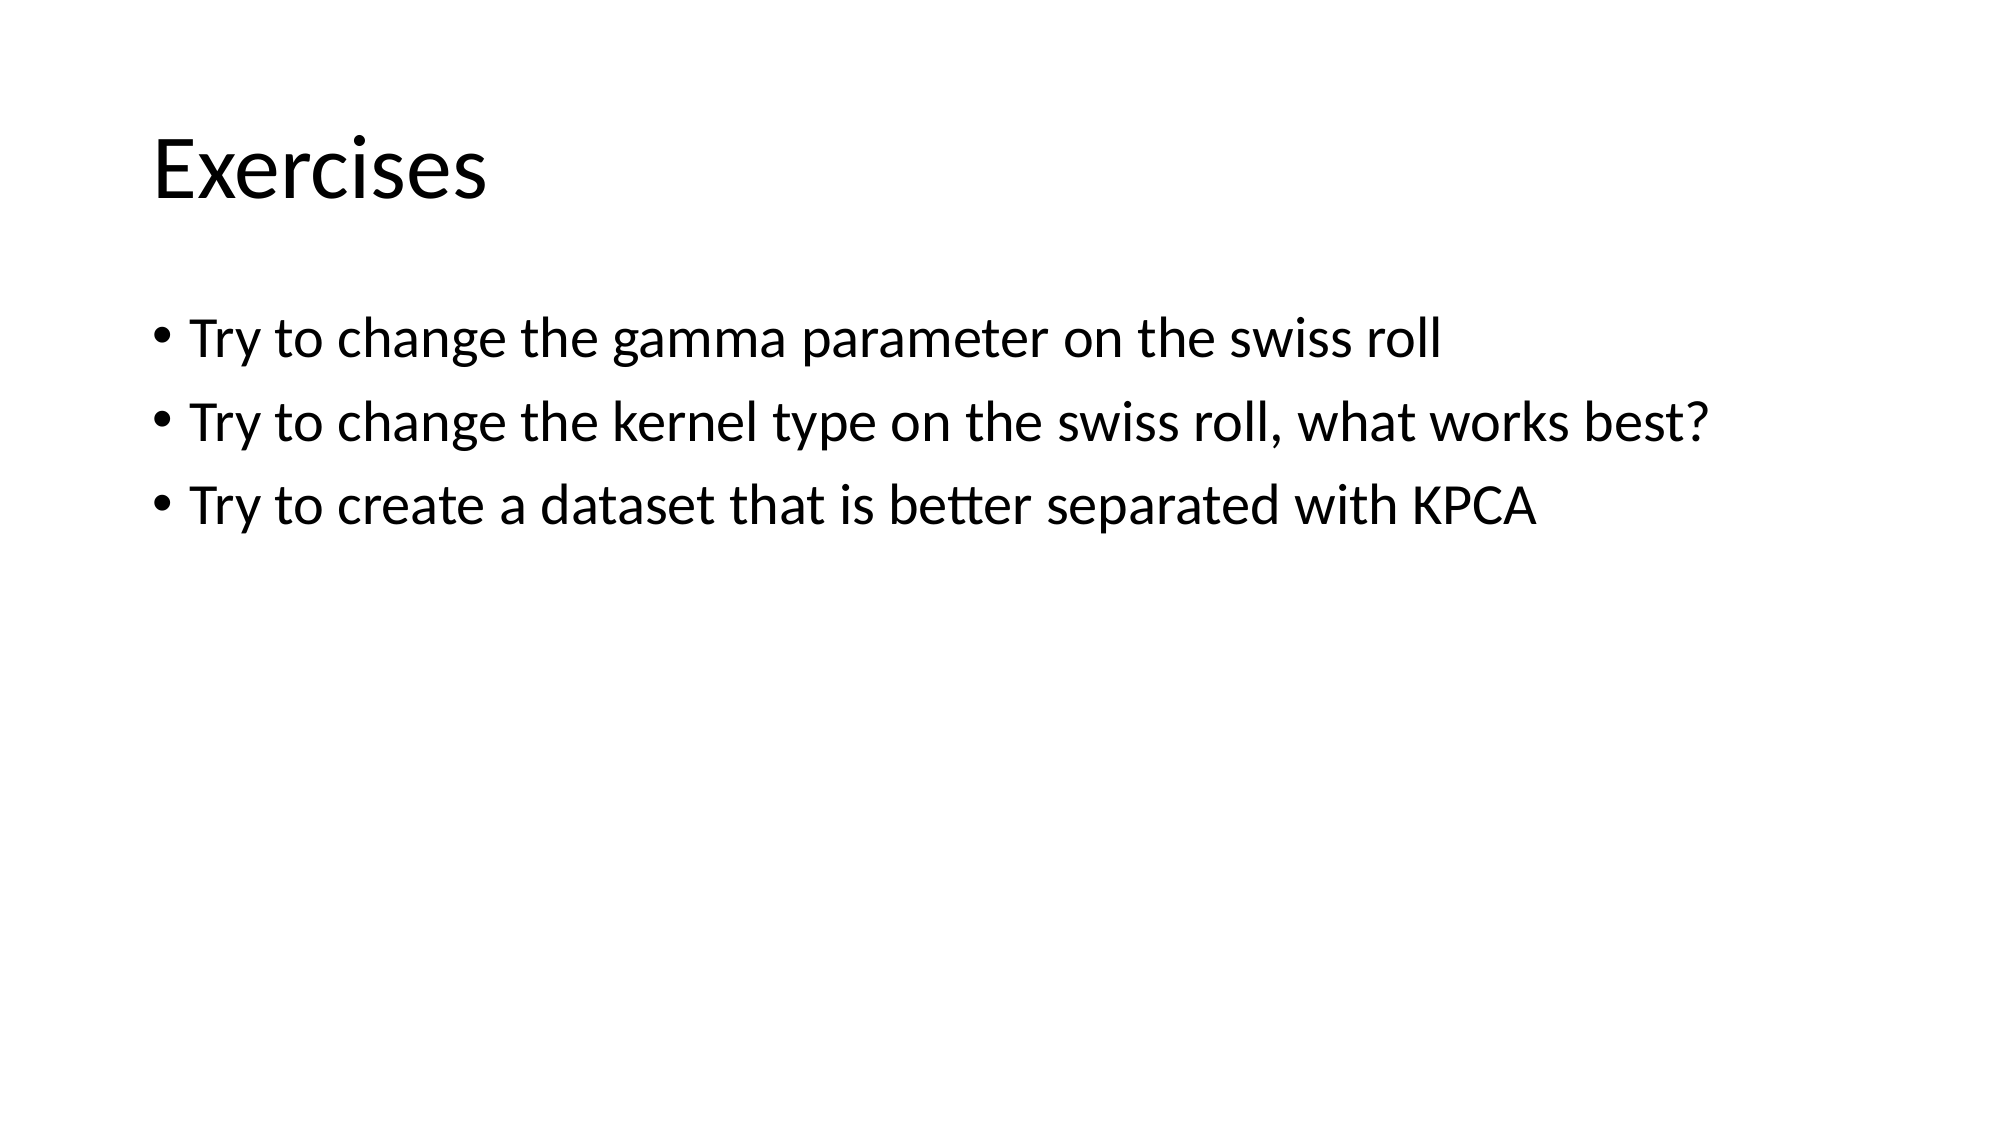

# Exercises
Try to change the gamma parameter on the swiss roll
Try to change the kernel type on the swiss roll, what works best?
Try to create a dataset that is better separated with KPCA